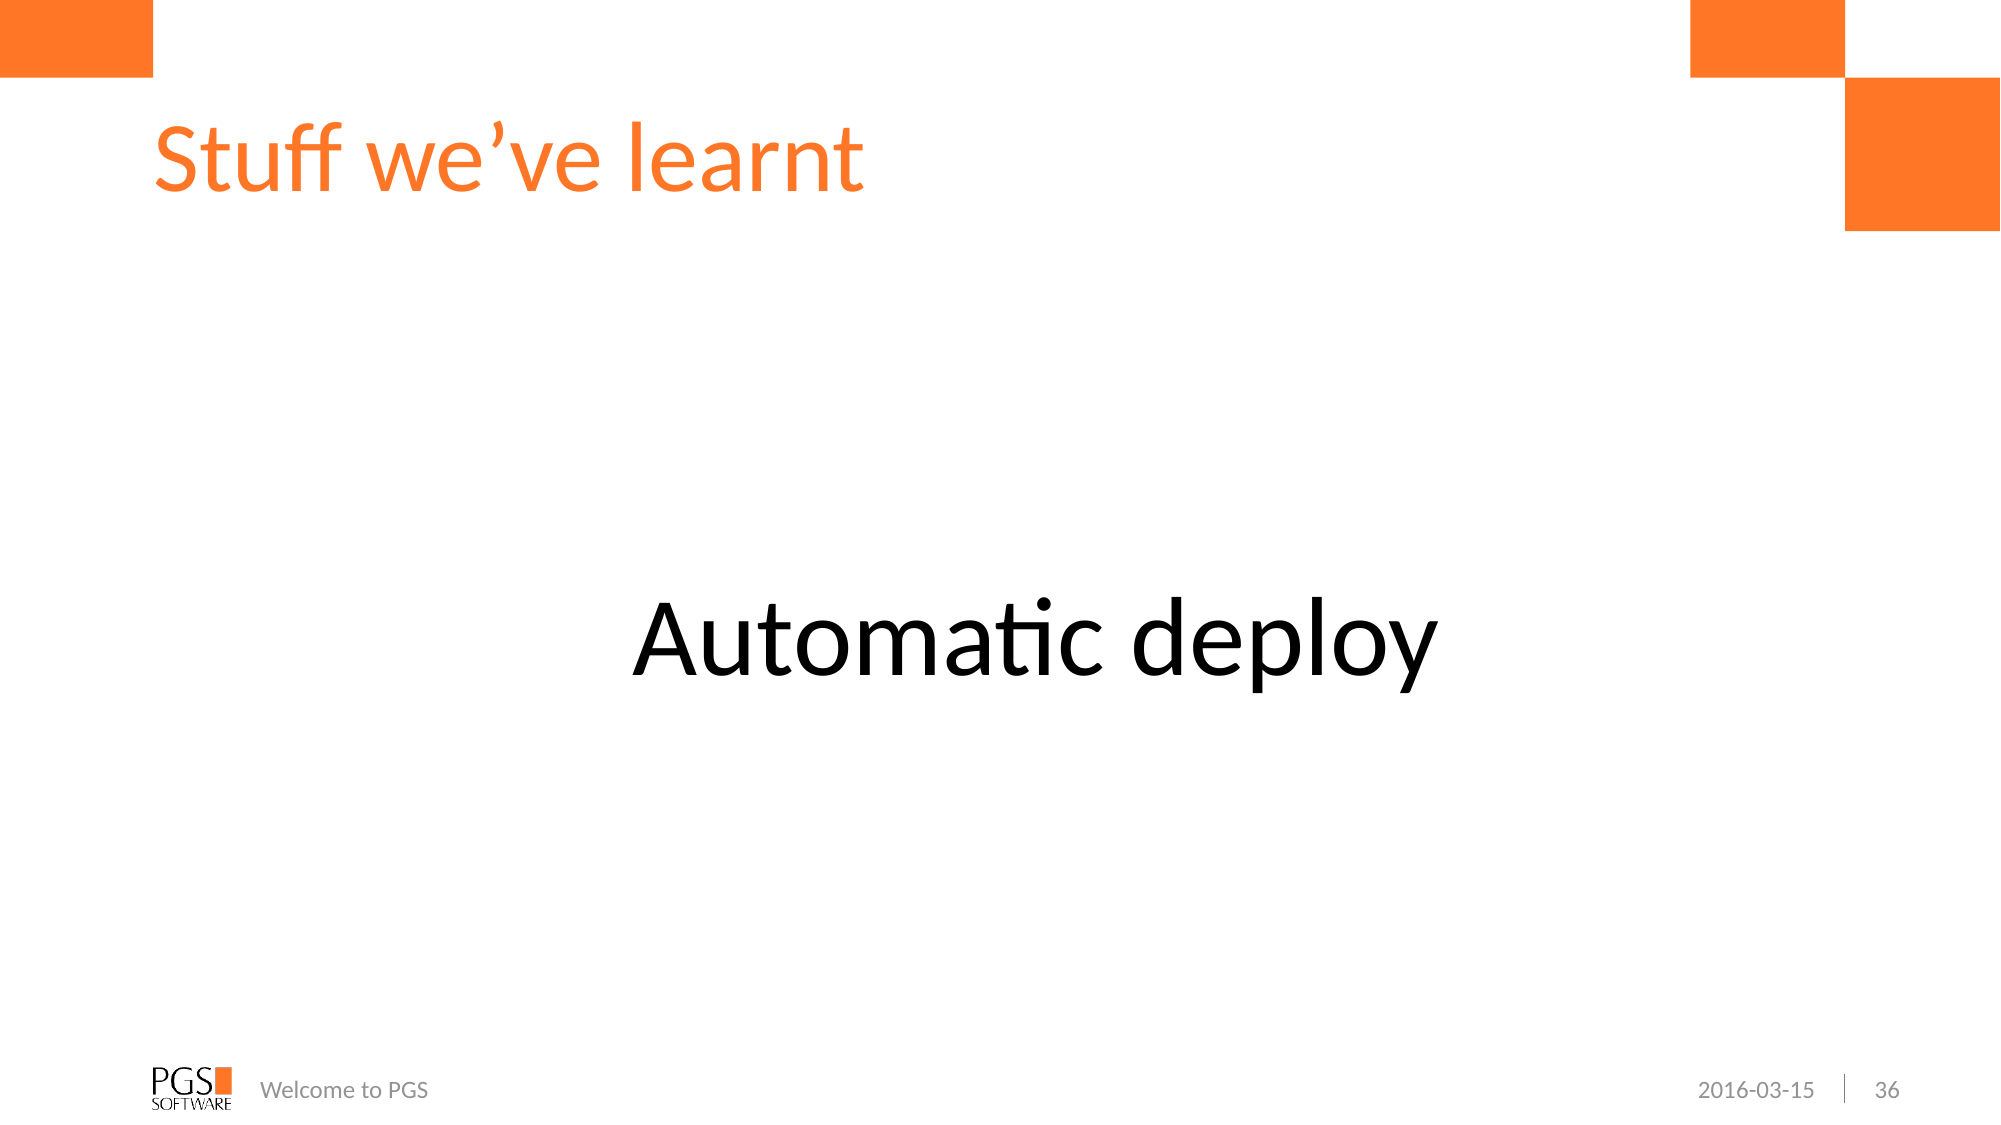

# Stuff we’ve learnt
Automatic deploy
Welcome to PGS
2016-03-15
36